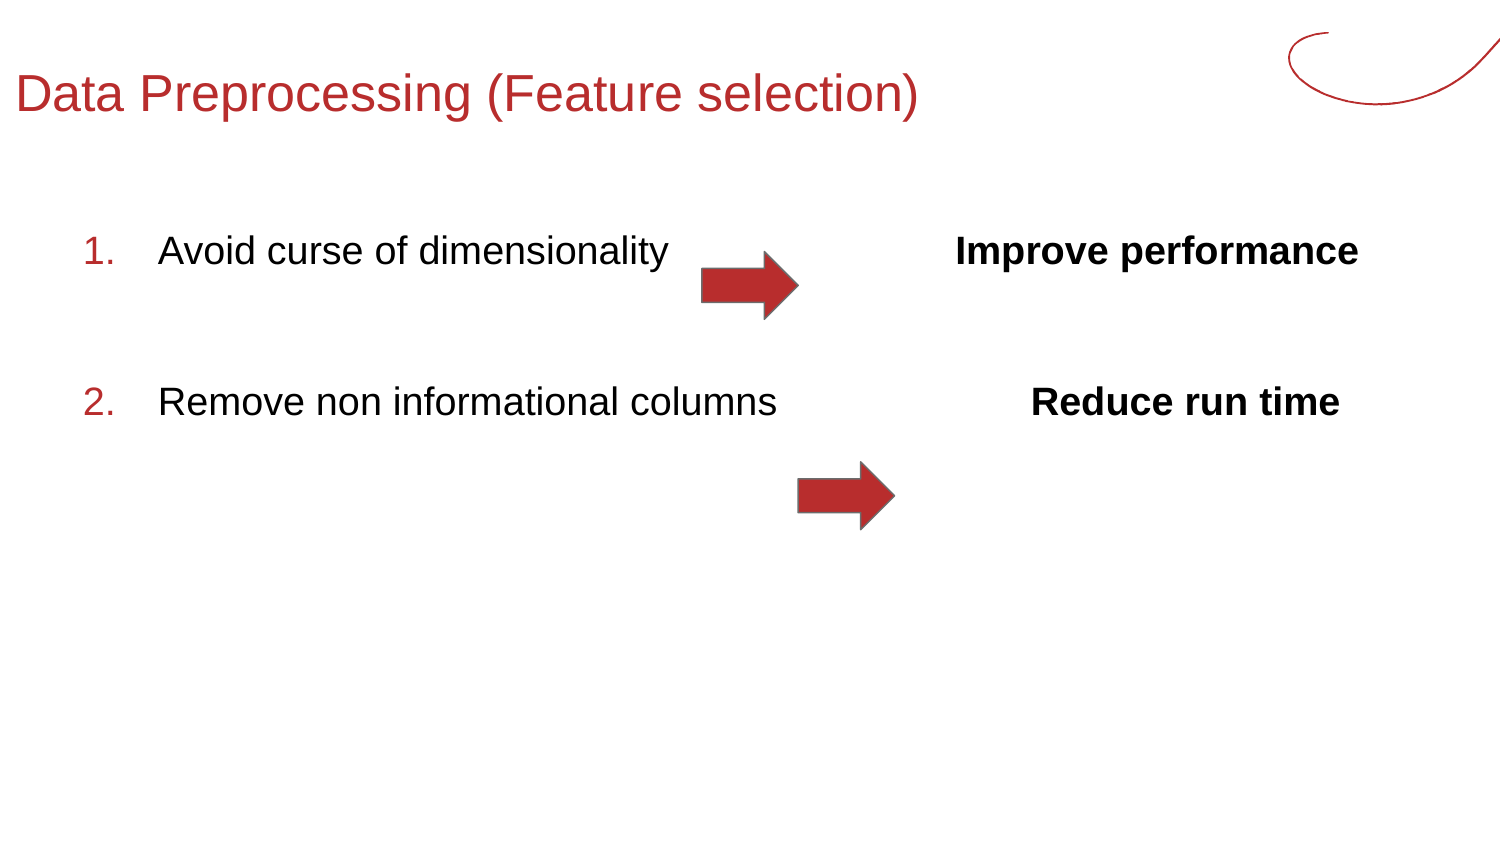

# Data Preprocessing (Feature selection)
Avoid curse of dimensionality                          Improve performance

Remove non informational columns                       Reduce run time